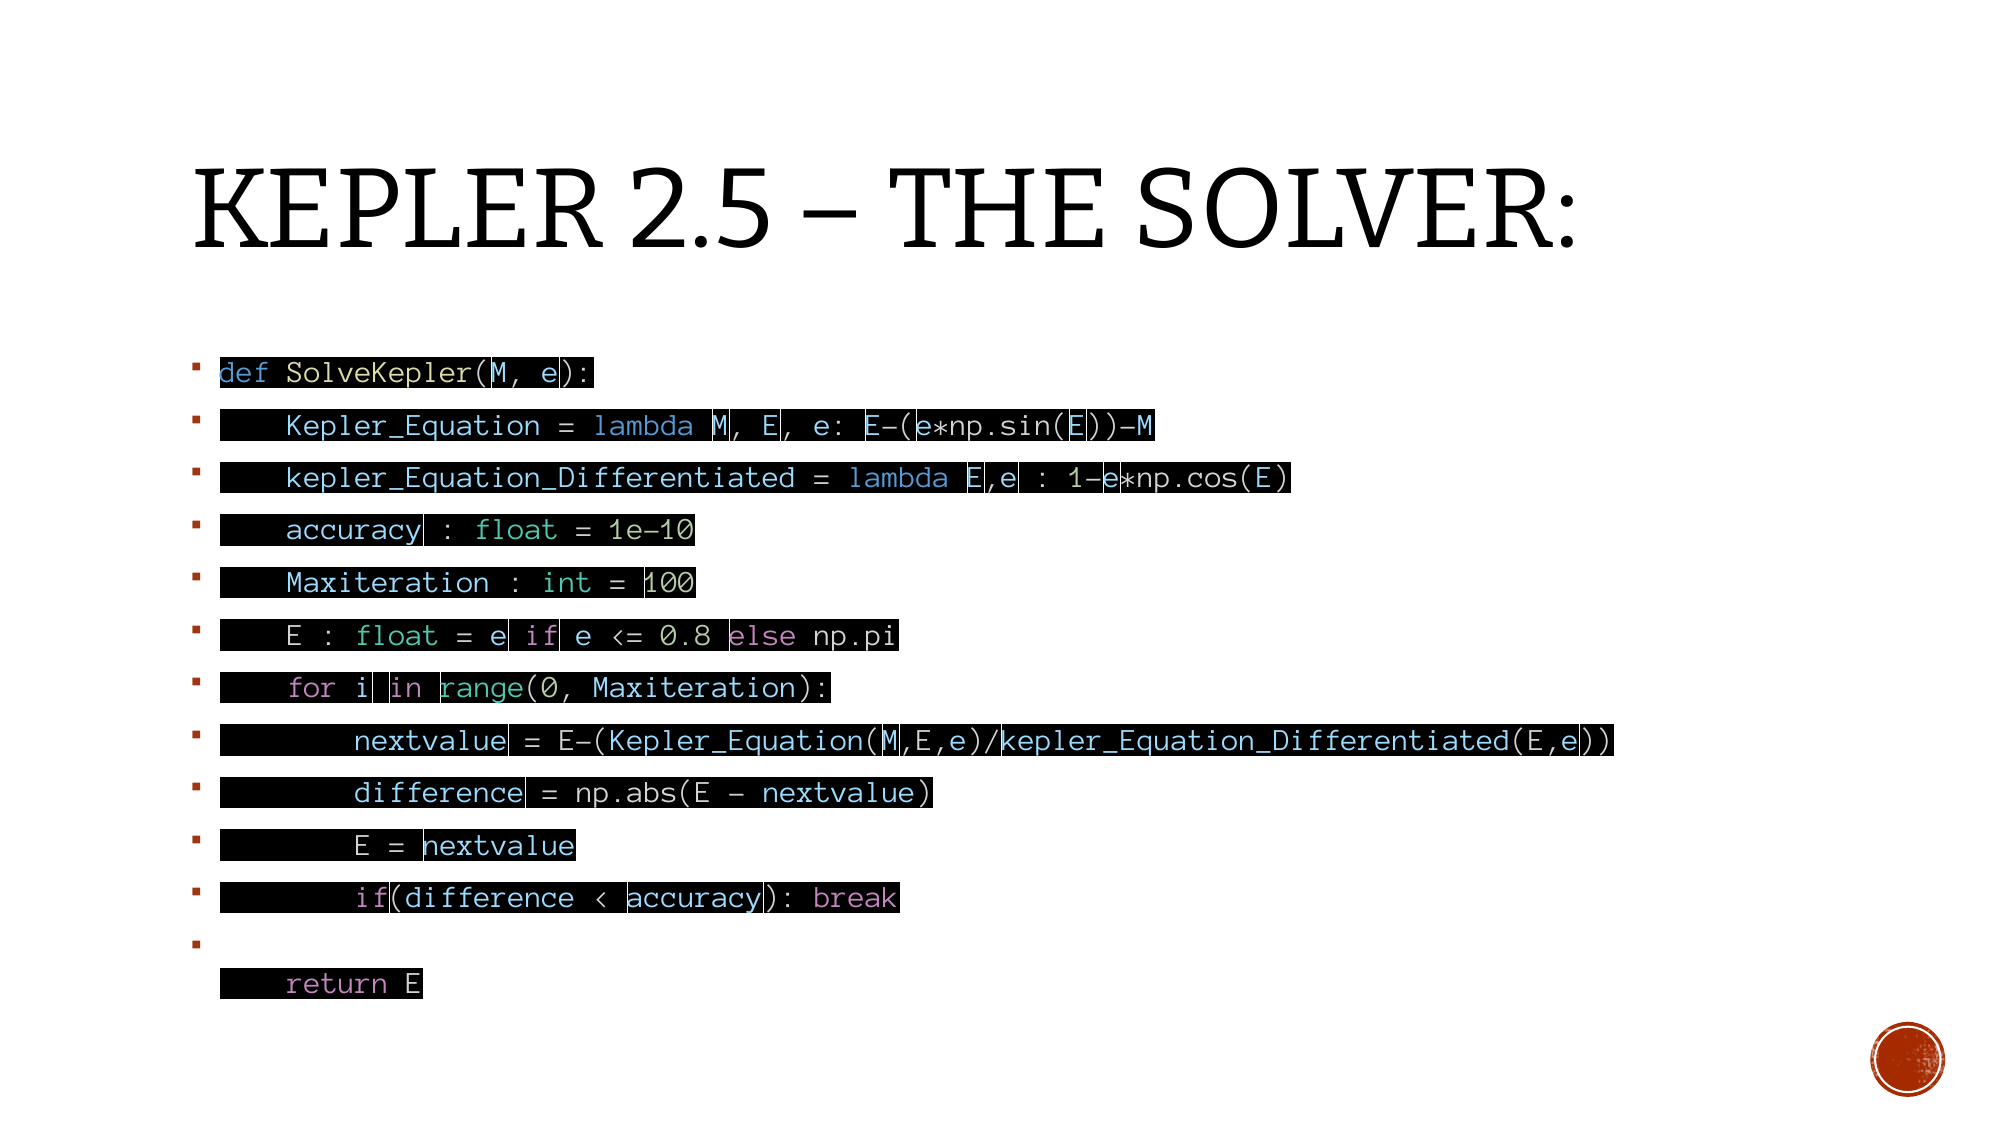

# Kepler 2.5 – The Solver:
def SolveKepler(M, e):
    Kepler_Equation = lambda M, E, e: E-(e*np.sin(E))-M
    kepler_Equation_Differentiated = lambda E,e : 1-e*np.cos(E)
    accuracy : float = 1e-10
    Maxiteration : int = 100
    E : float = e if e <= 0.8 else np.pi
    for i in range(0, Maxiteration):
        nextvalue = E-(Kepler_Equation(M,E,e)/kepler_Equation_Differentiated(E,e))
        difference = np.abs(E - nextvalue)
        E = nextvalue
        if(difference < accuracy): break
    return E